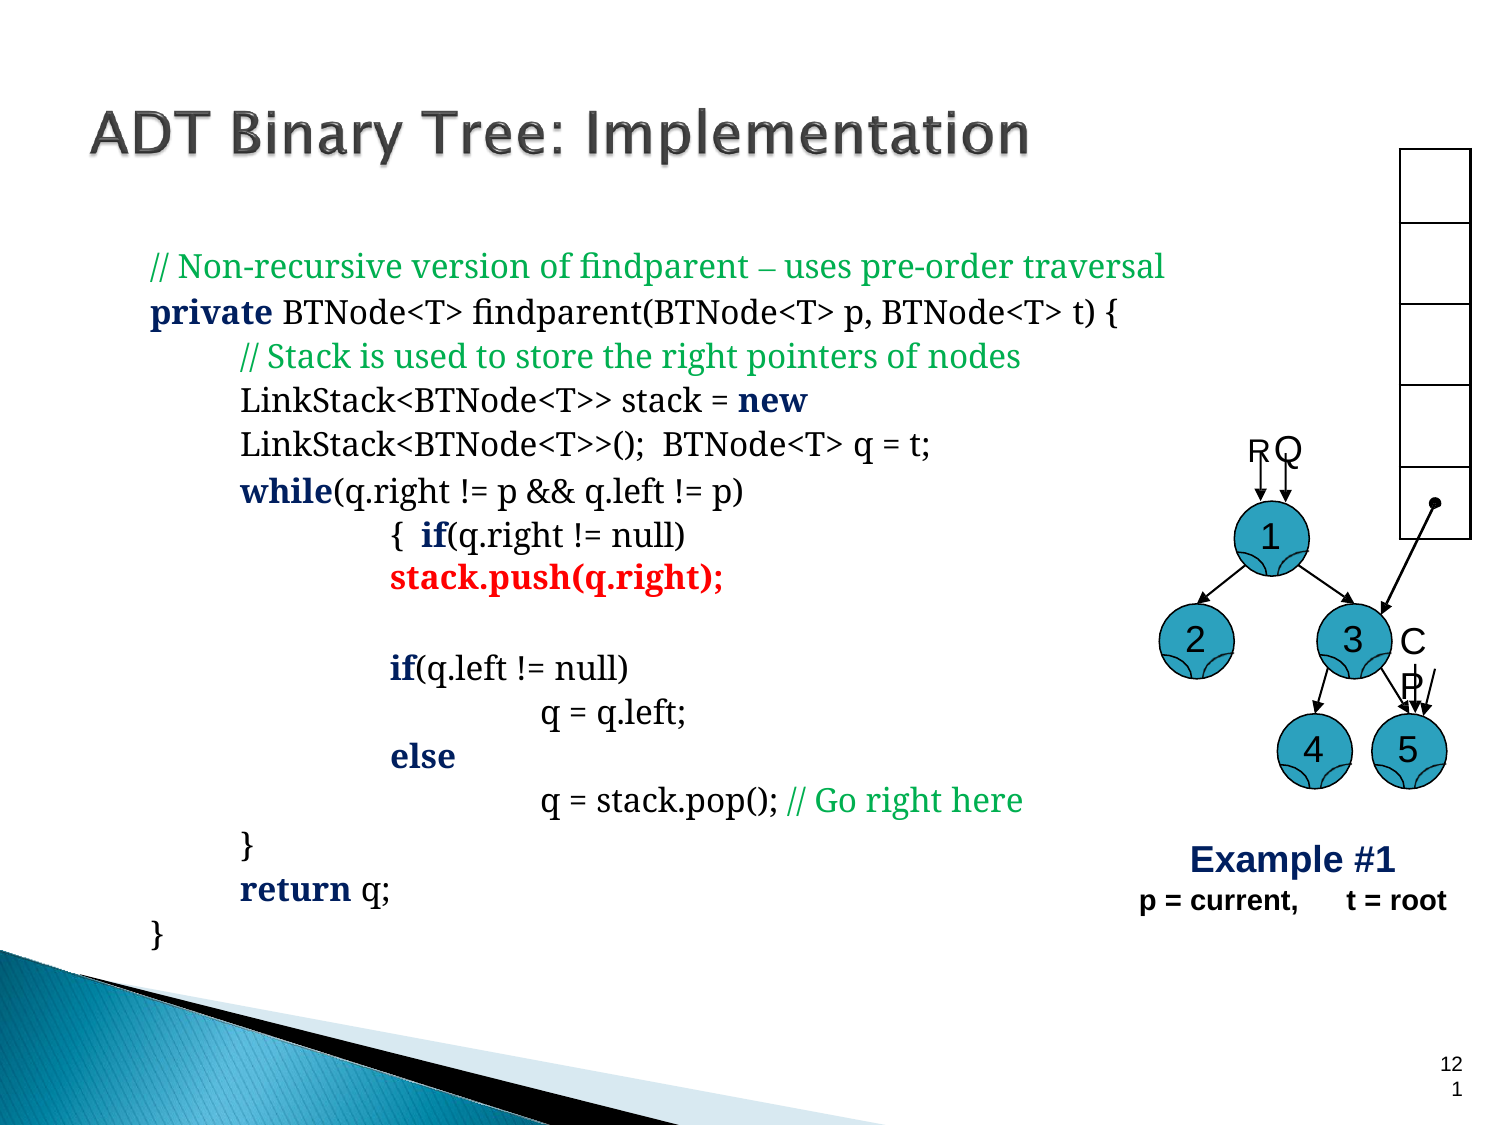

// Non-recursive version of findparent – uses pre-order traversal  private BTNode<T> findparent(BTNode<T> p, BTNode<T> t) {
// Stack is used to store the right pointers of nodes
LinkStack<BTNode<T>> stack = new LinkStack<BTNode<T>>();  BTNode<T> q = t;
while(q.right != p && q.left != p) {  if(q.right != null)
stack.push(q.right);

RQ

1

2
3
CP
if(q.left != null)
q = q.left;
else
q = stack.pop(); // Go right here

4
5

}
return q;
Example #1
p = current,	t = root
}
12
1